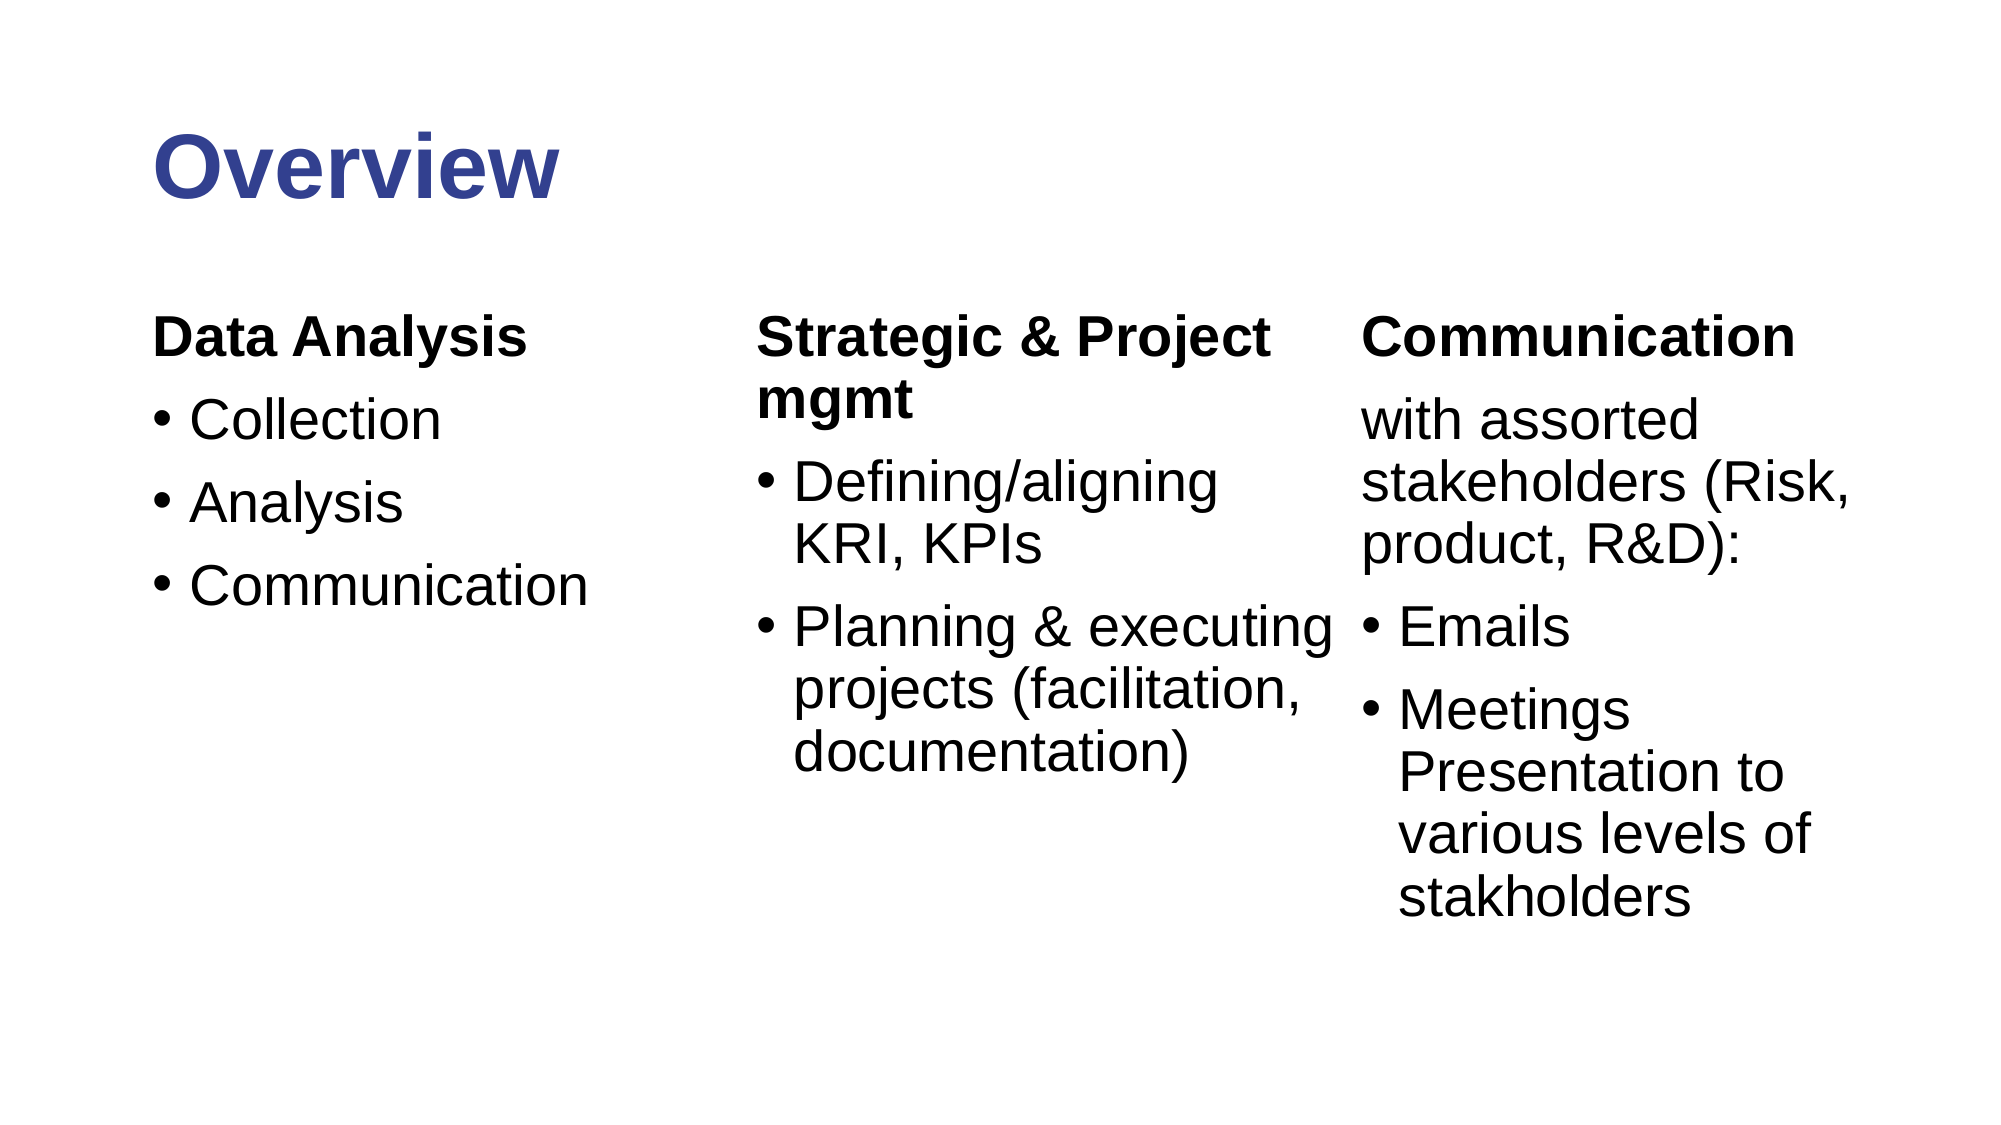

# Overview
Data Analysis
Collection
Analysis
Communication

Strategic & Project mgmt
Defining/aligning
KRI, KPIs
Planning & executing projects (facilitation, documentation)

Communication
with assorted stakeholders (Risk, product, R&D):
Emails
Meetings Presentation to various levels of stakholders